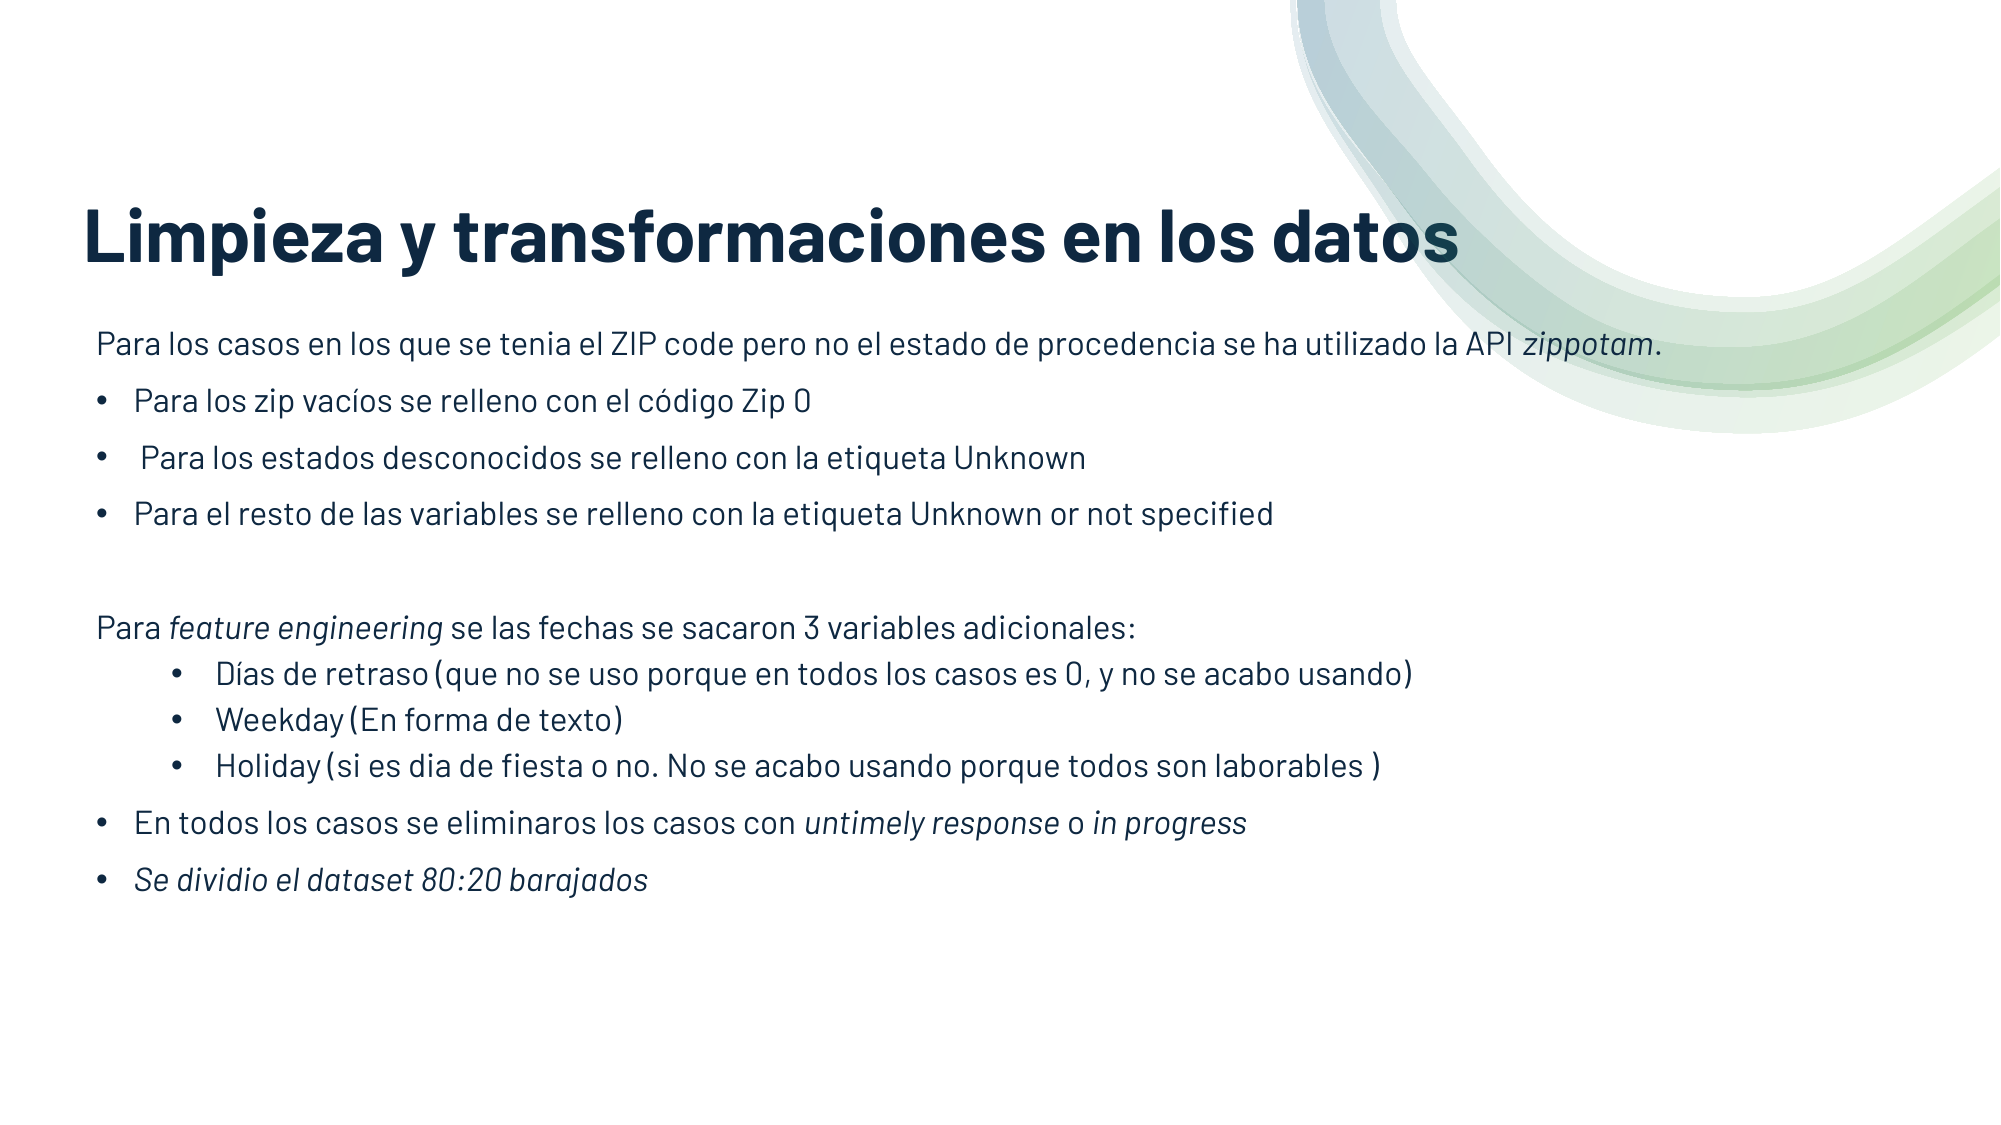

# Limpieza y transformaciones en los datos
Para los casos en los que se tenia el ZIP code pero no el estado de procedencia se ha utilizado la API zippotam.
Para los zip vacíos se relleno con el código Zip 0
 Para los estados desconocidos se relleno con la etiqueta Unknown
Para el resto de las variables se relleno con la etiqueta Unknown or not specified

Para feature engineering se las fechas se sacaron 3 variables adicionales:
 Días de retraso (que no se uso porque en todos los casos es 0, y no se acabo usando)
 Weekday (En forma de texto)
 Holiday (si es dia de fiesta o no. No se acabo usando porque todos son laborables )
En todos los casos se eliminaros los casos con untimely response o in progress
Se dividio el dataset 80:20 barajados